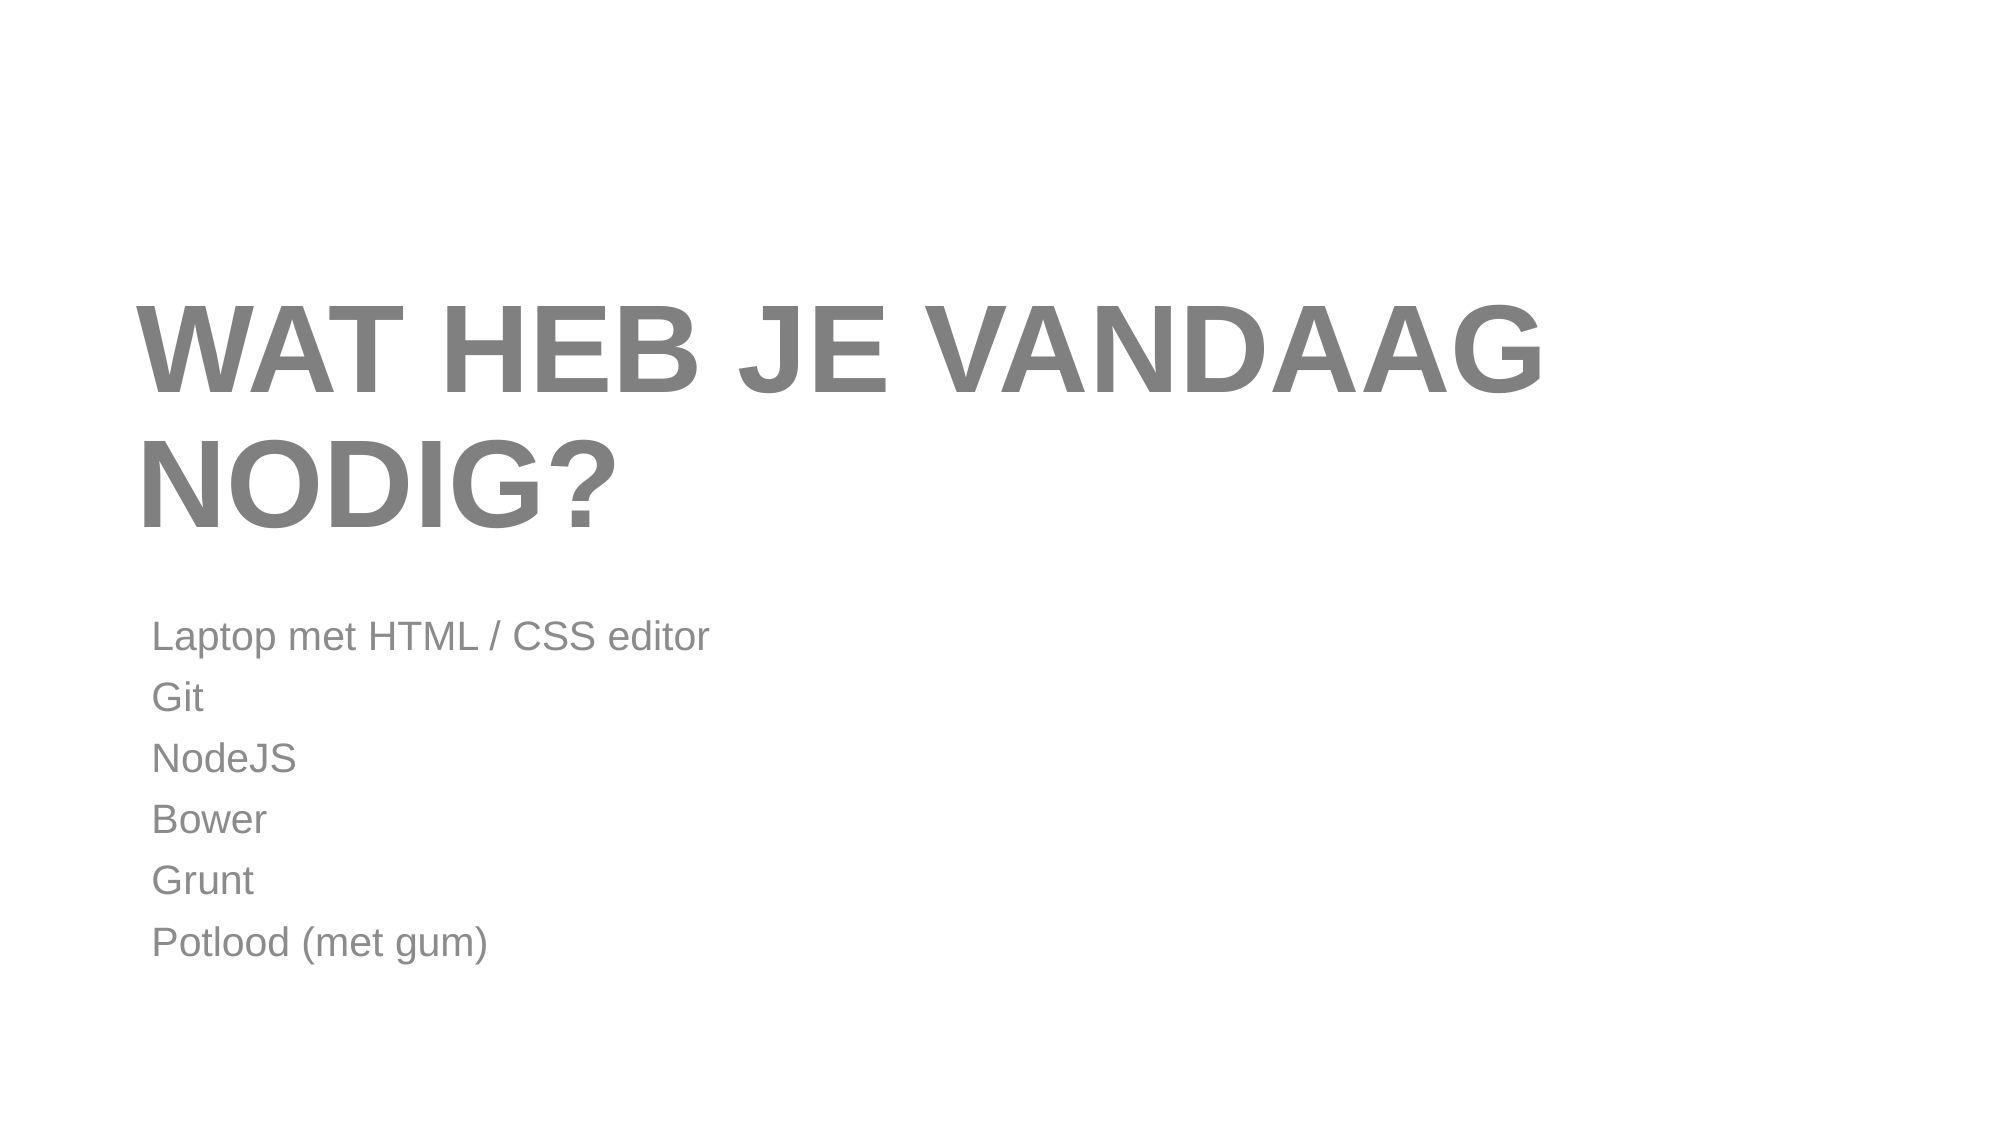

# WAT HEB JE VANDAAG NODIG?
Laptop met HTML / CSS editor
Git
NodeJS
Bower
Grunt
Potlood (met gum)